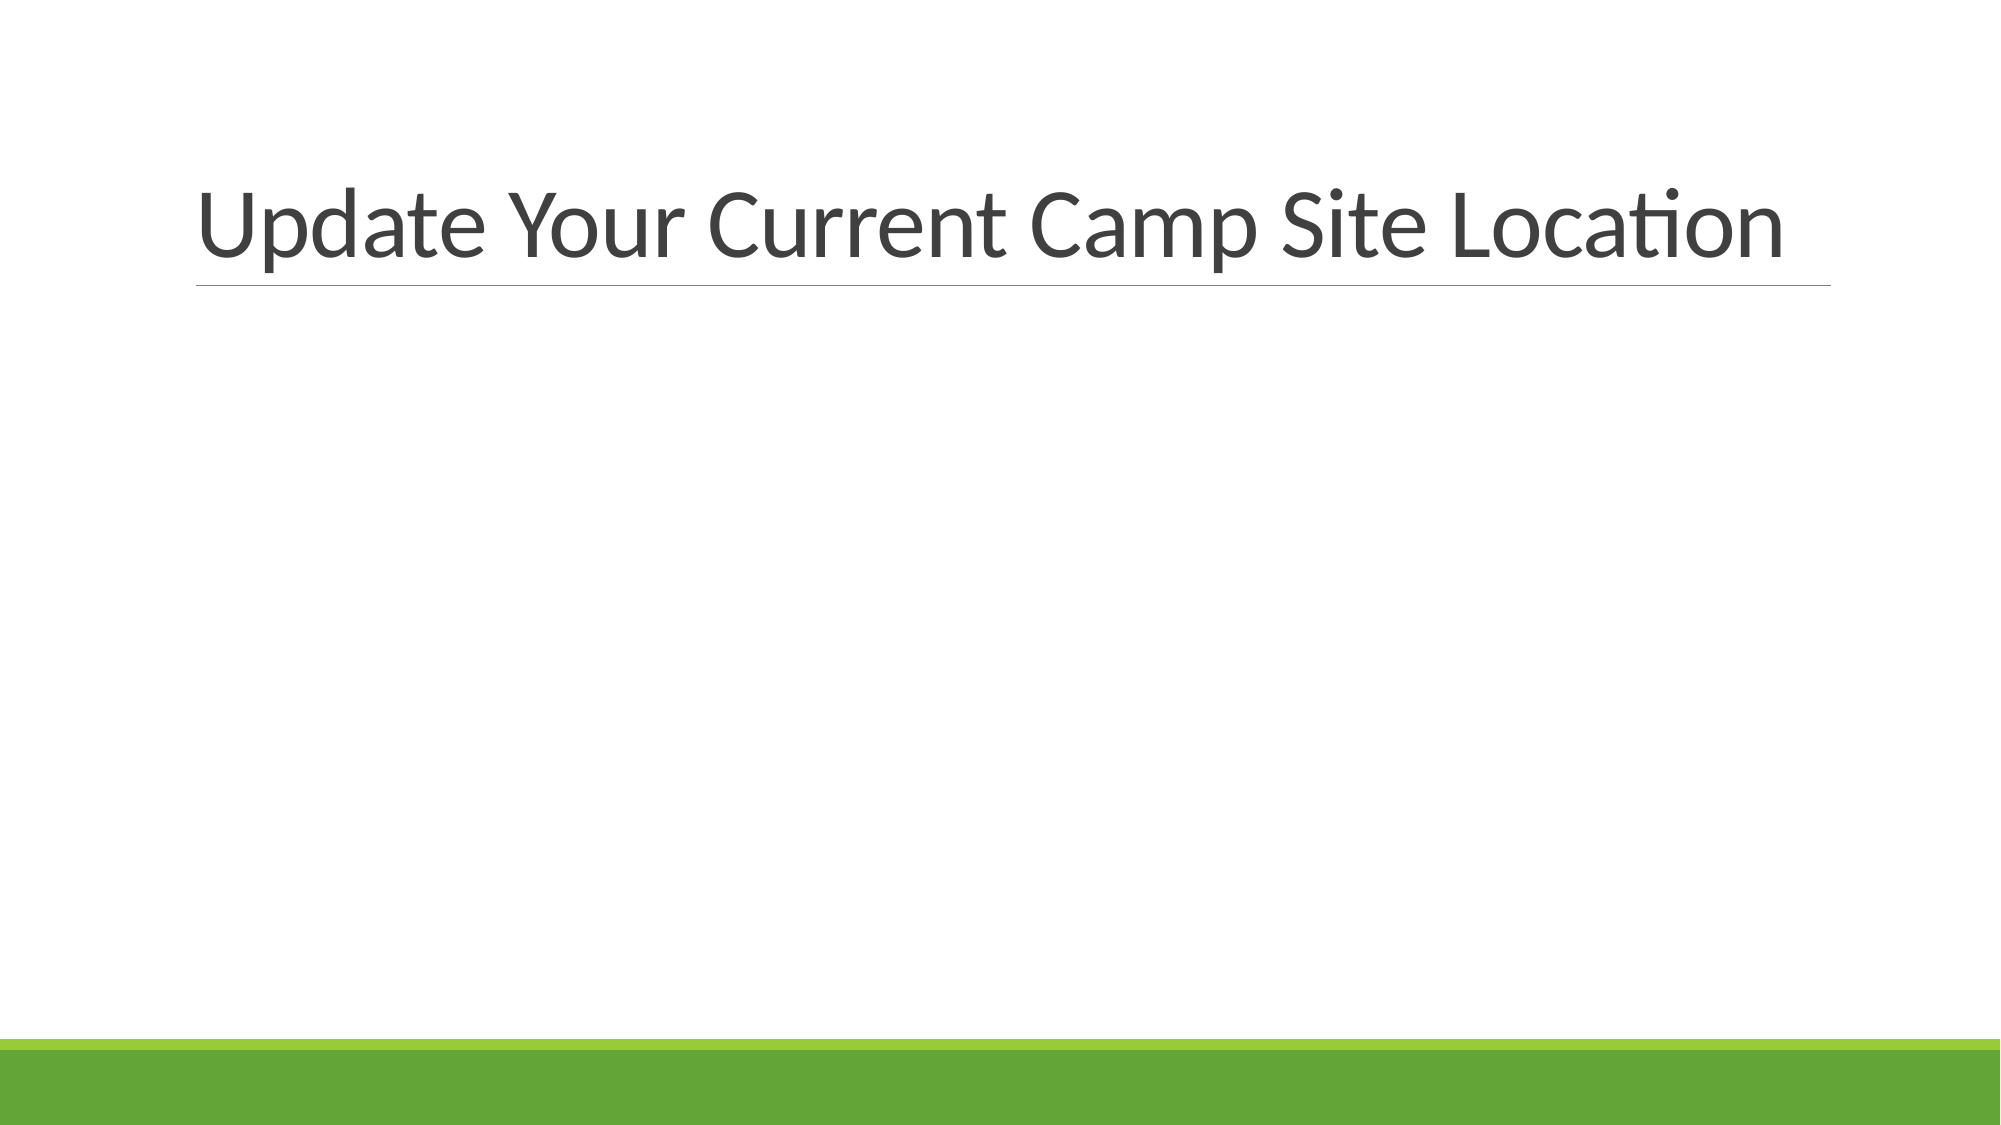

# Update Your Current Camp Site Location